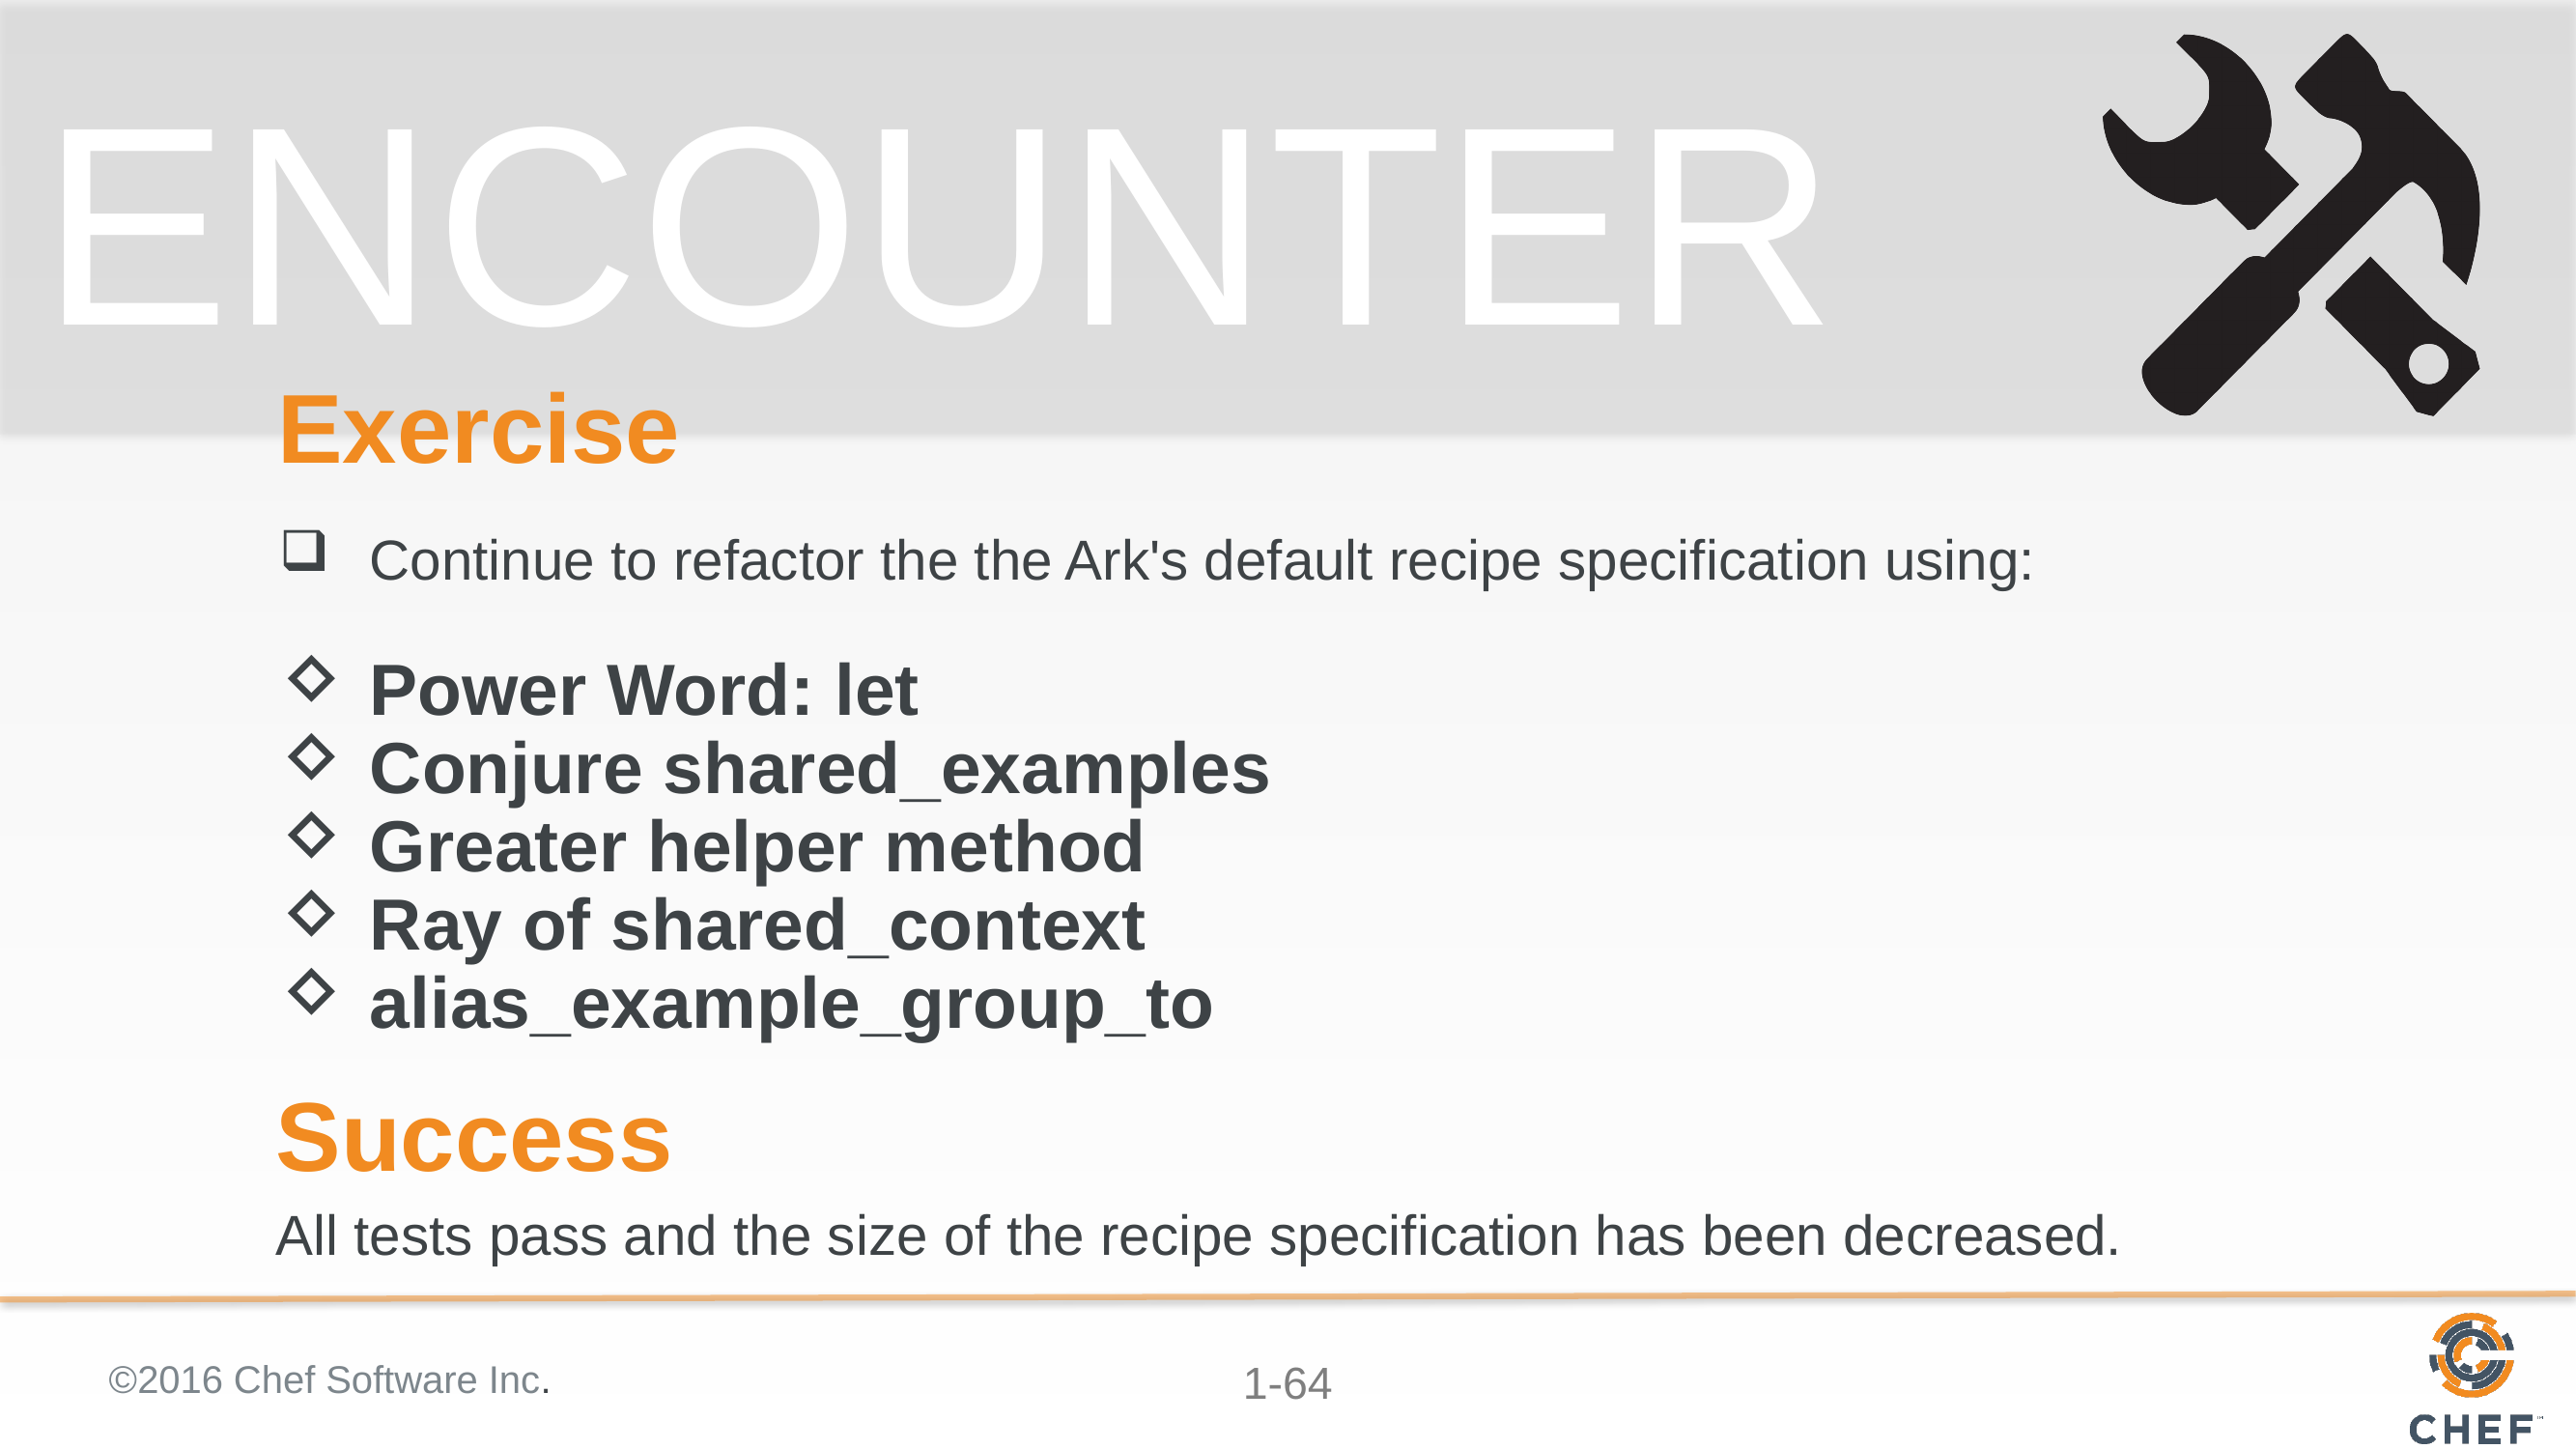

# Exercise
Continue to refactor the the Ark's default recipe specification using:

Power Word: let
Conjure shared_examples
Greater helper method
Ray of shared_context
alias_example_group_to
Success
All tests pass and the size of the recipe specification has been decreased.